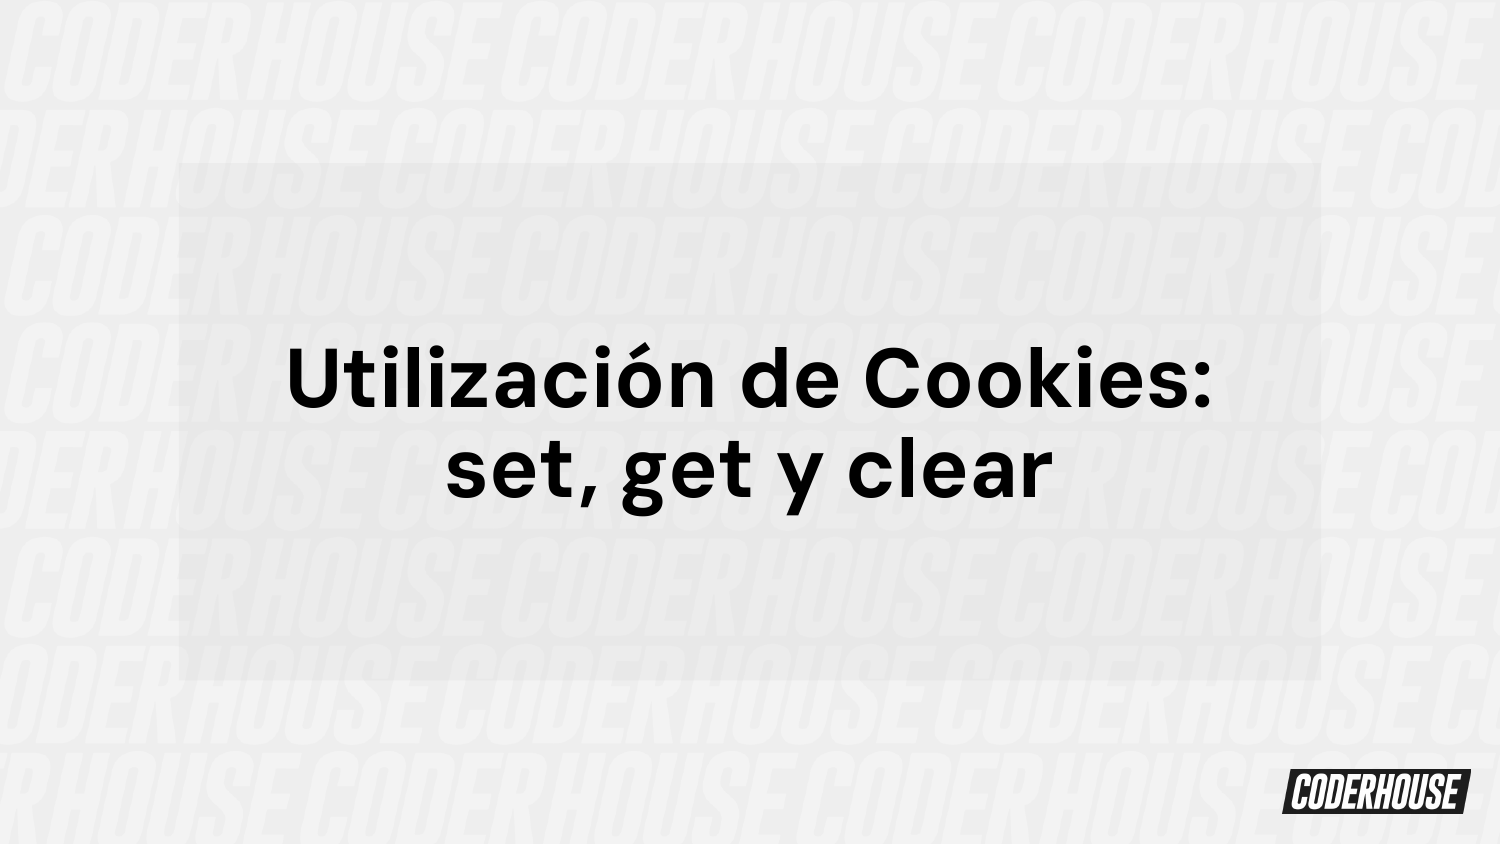

Utilización de Cookies:
set, get y clear